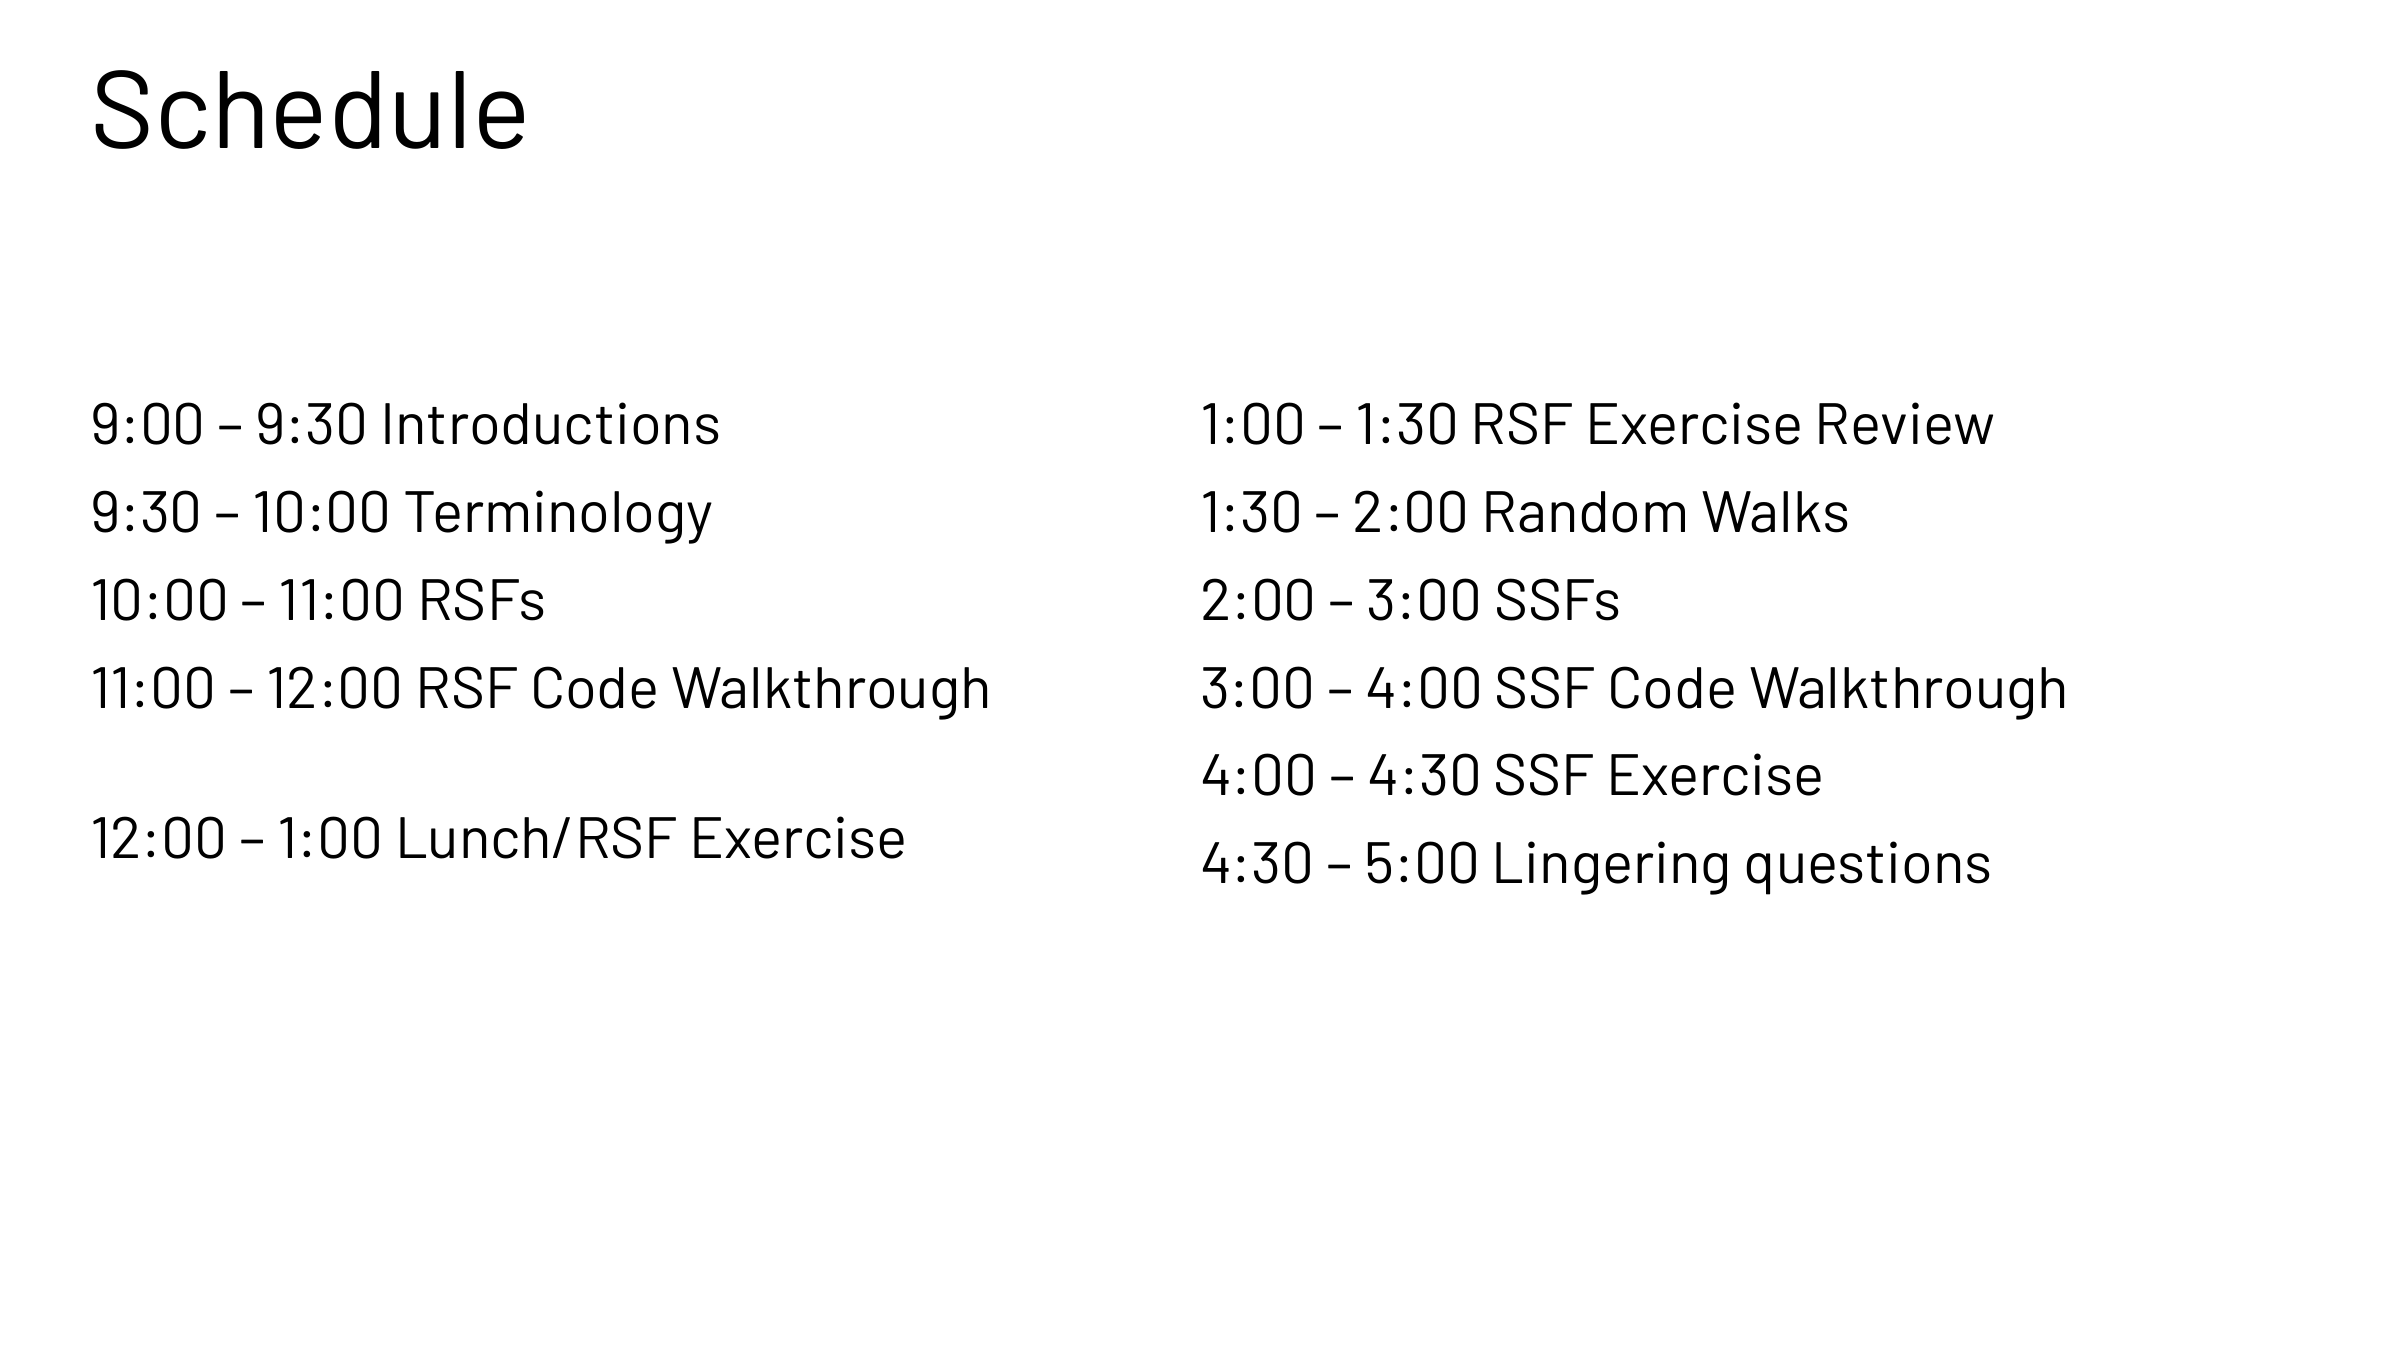

# Schedule
9:00 – 9:30 Introductions
9:30 – 10:00 Terminology
10:00 – 11:00 RSFs
11:00 – 12:00 RSF Code Walkthrough
12:00 – 1:00 Lunch/RSF Exercise

1:00 – 1:30 RSF Exercise Review
1:30 – 2:00 Random Walks
2:00 – 3:00 SSFs
3:00 – 4:00 SSF Code Walkthrough
4:00 – 4:30 SSF Exercise
4:30 – 5:00 Lingering questions